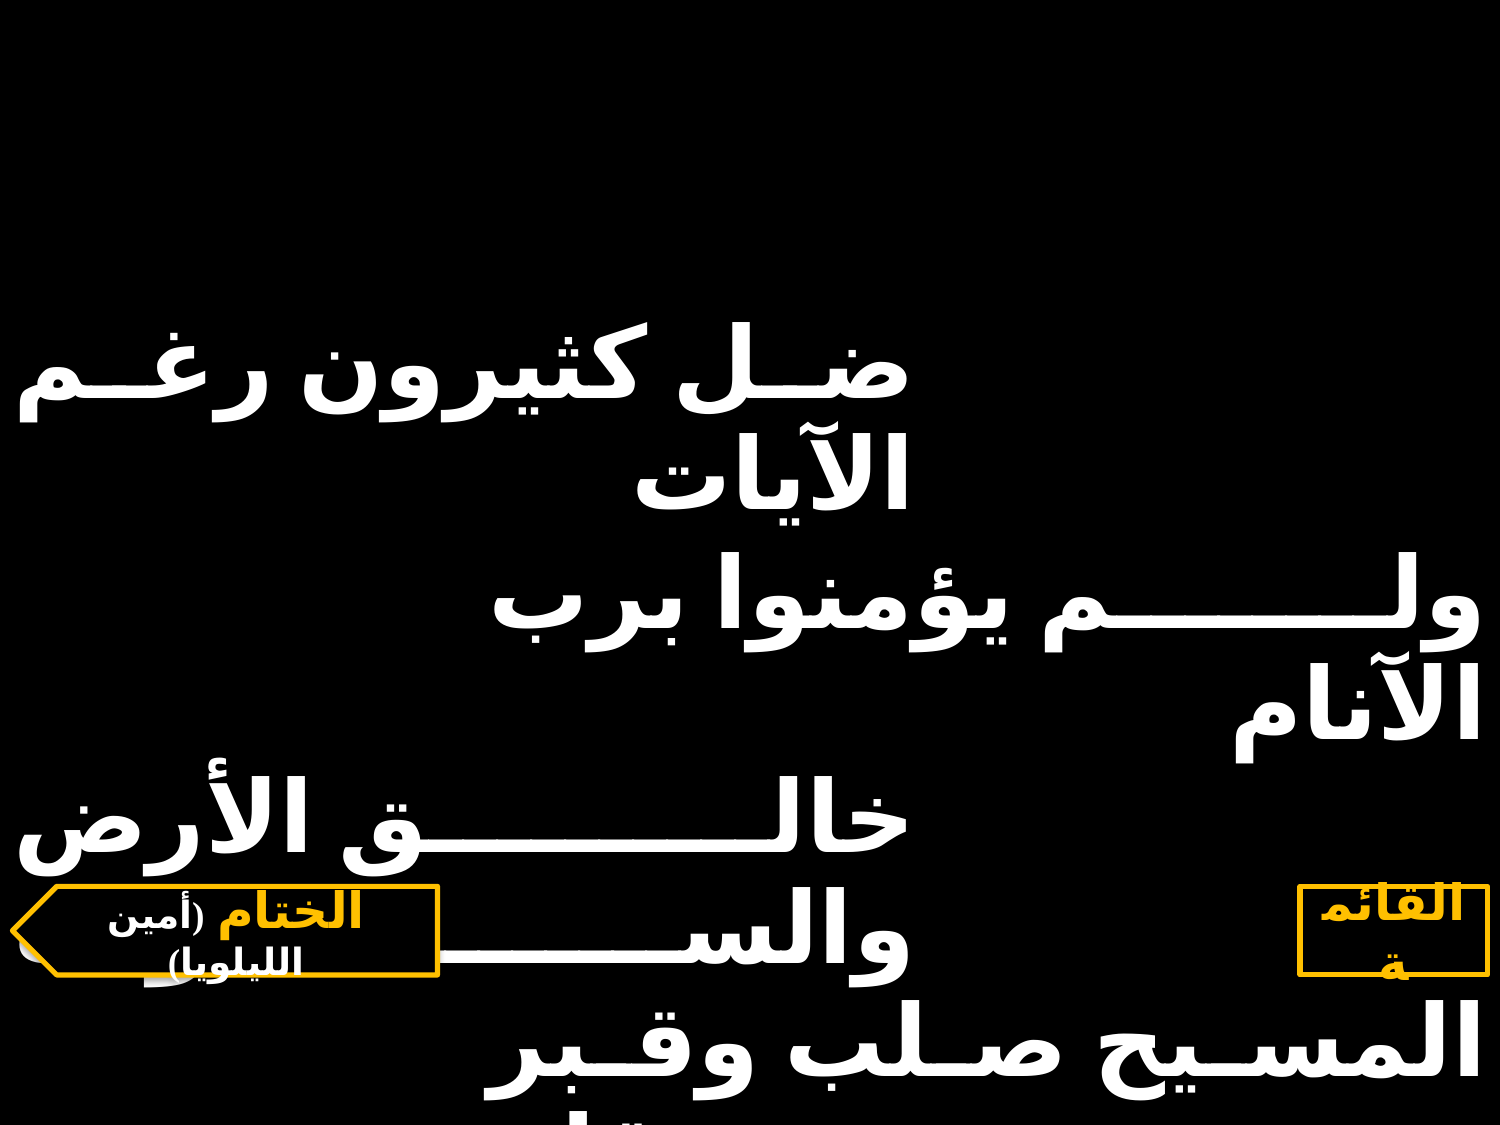

| ضل كثيرون رغم الآيات |  |  |
| --- | --- | --- |
|  | ولم يؤمنوا برب الآنام |  |
| خالق الأرض والسموات |  |  |
|  | المسيح صلب وقبر ثم قام |  |
الختام (أمين الليلويا)
القائمة